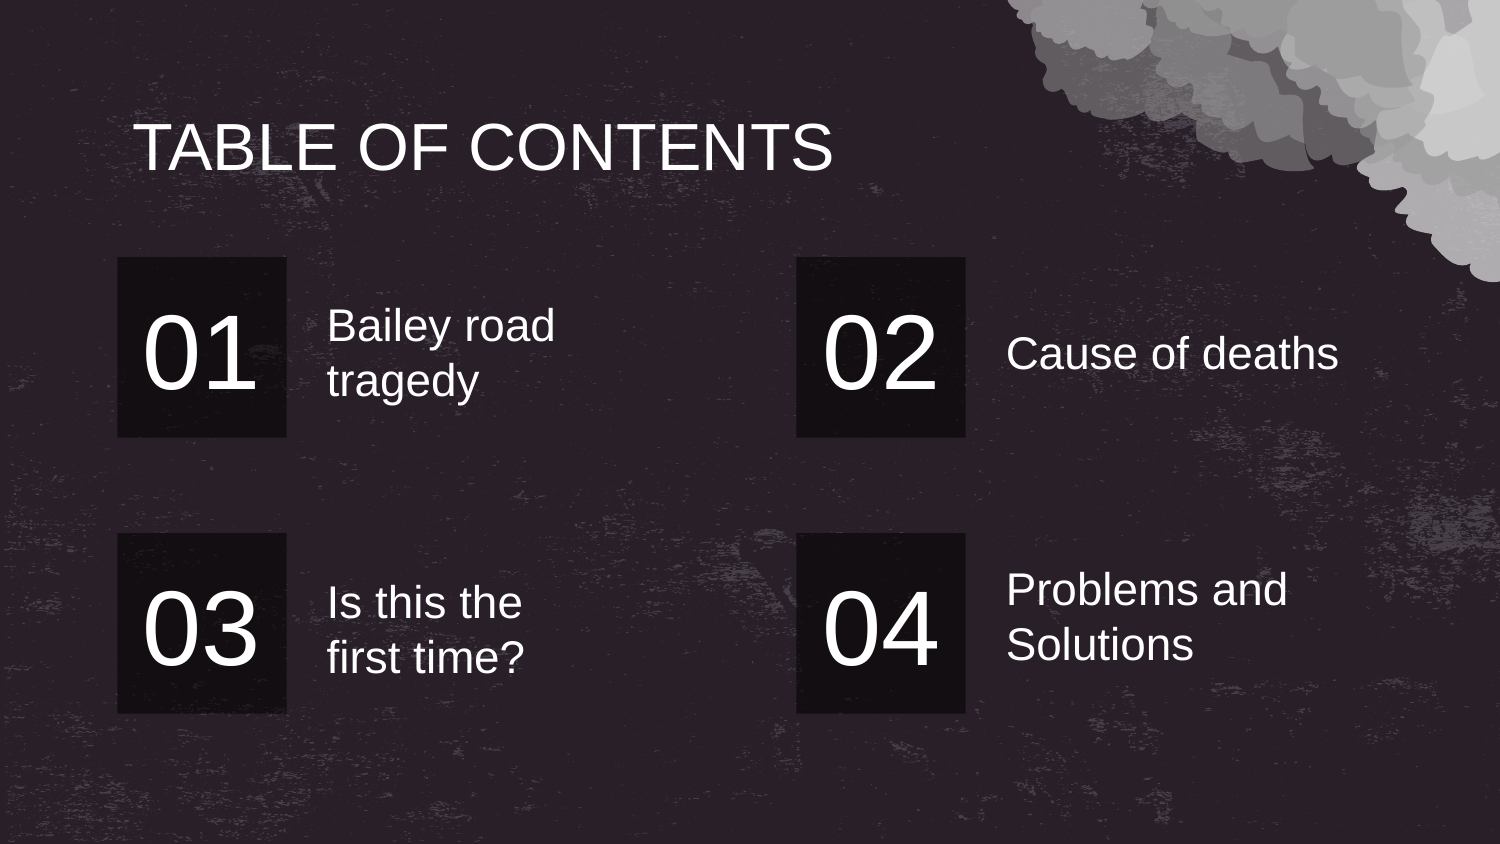

TABLE OF CONTENTS
02
# 01
Bailey road tragedy
Cause of deaths
03
04
Problems and Solutions
Is this the first time?